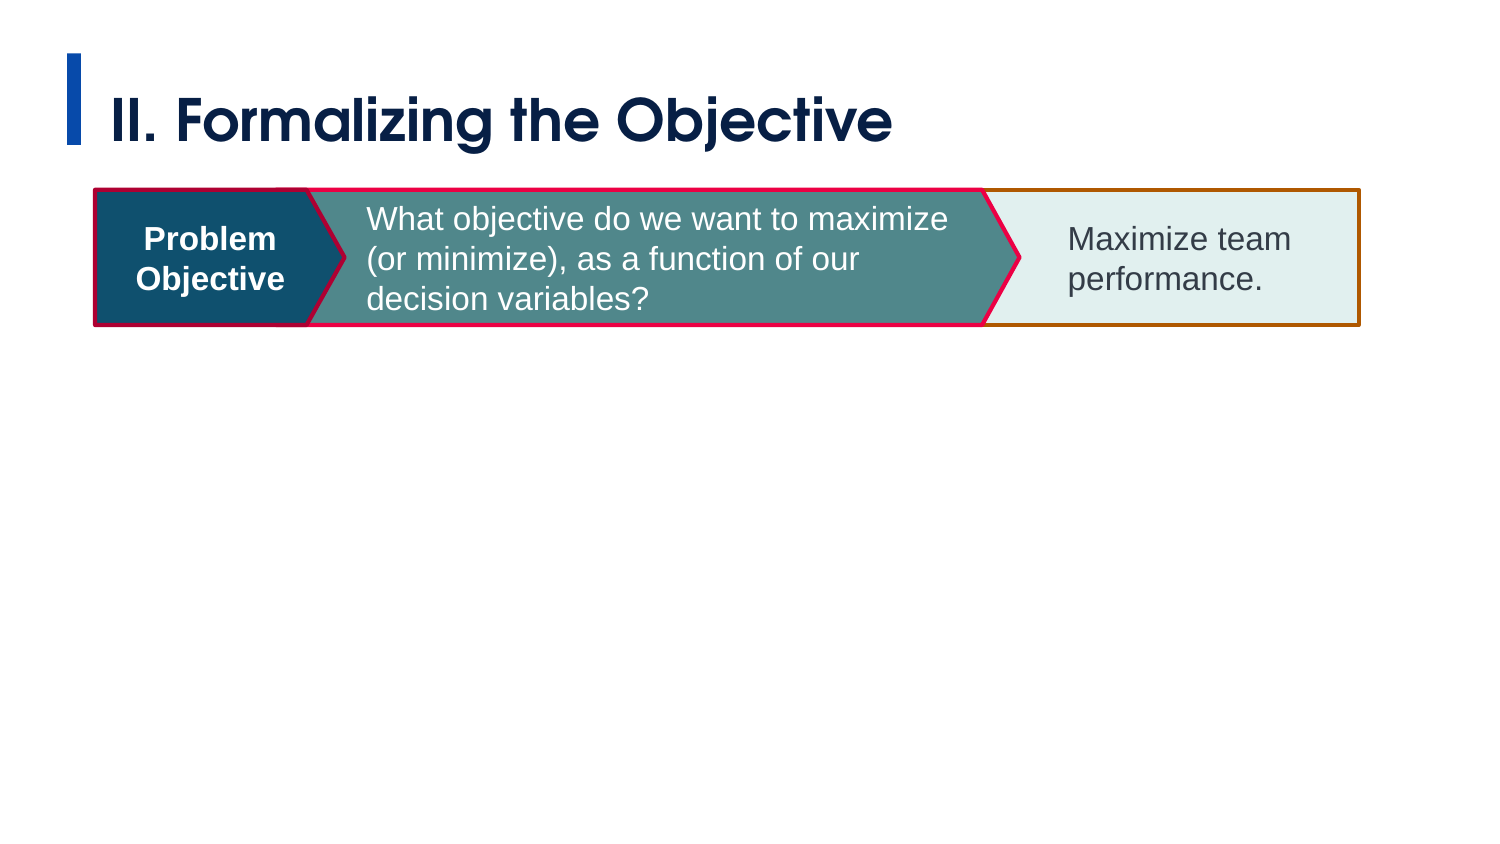

II. Formalizing the Objective

Problem Objective
Maximize team performance.
What objective do we want to maximize (or minimize), as a function of our decision variables?